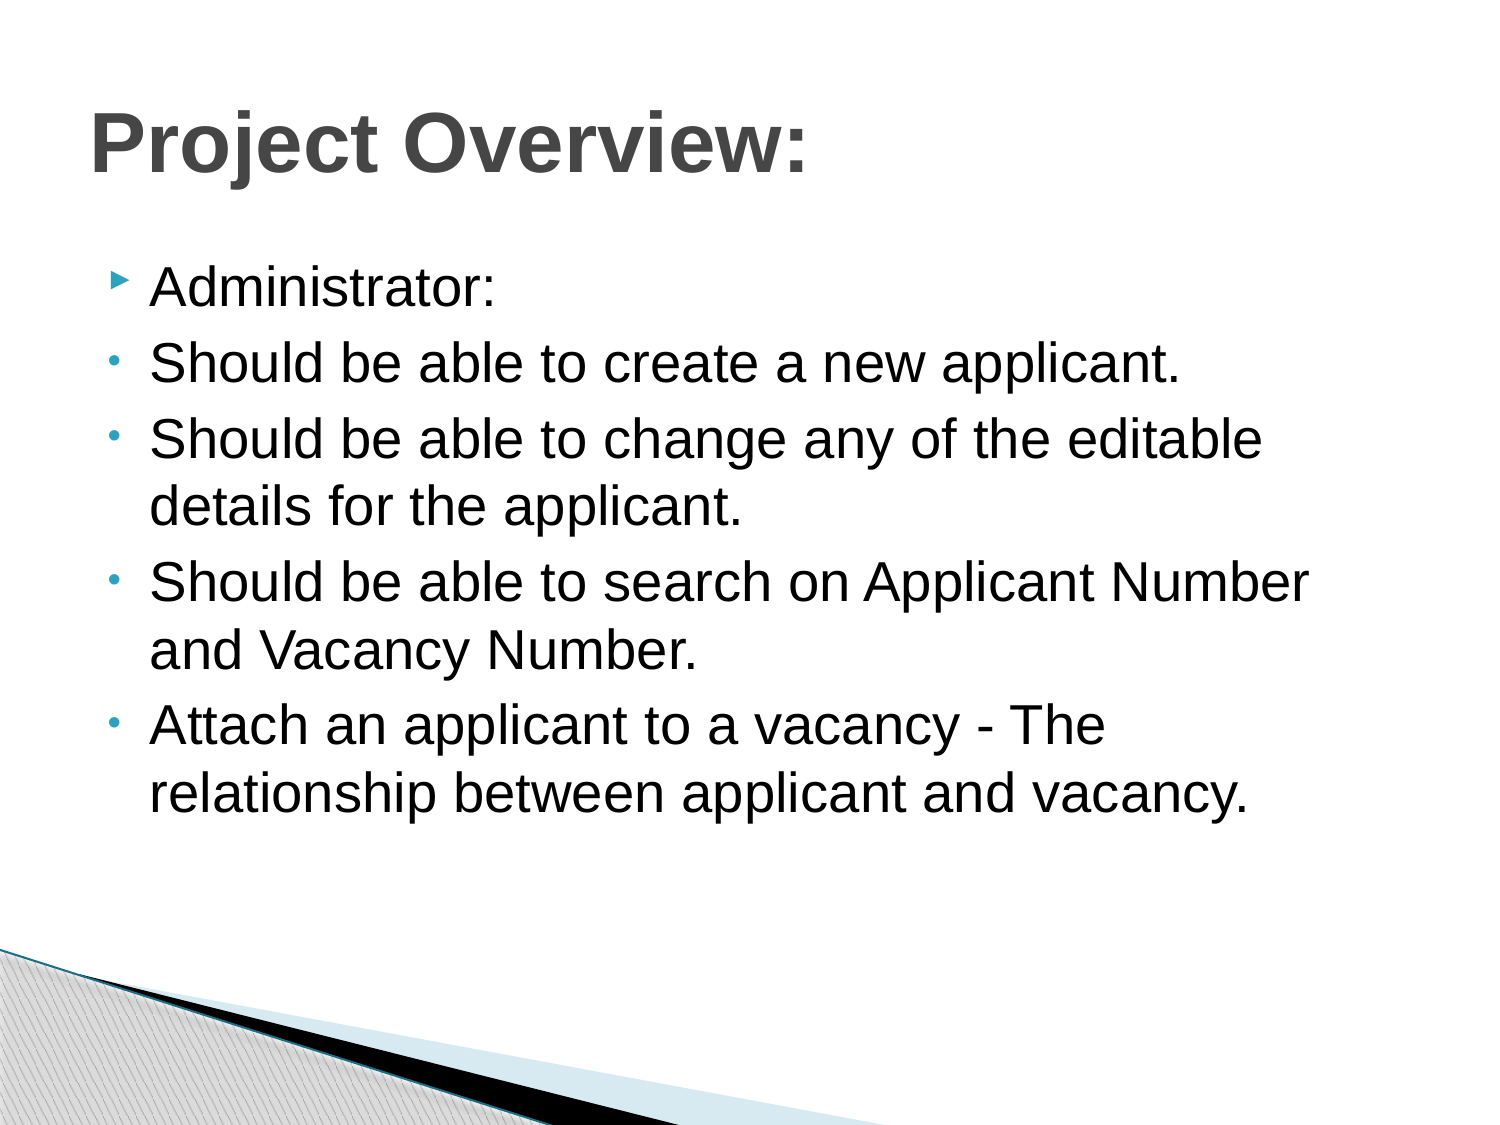

# Project Overview:
Administrator:
Should be able to create a new applicant.
Should be able to change any of the editable details for the applicant.
Should be able to search on Applicant Number and Vacancy Number.
Attach an applicant to a vacancy - The relationship between applicant and vacancy.